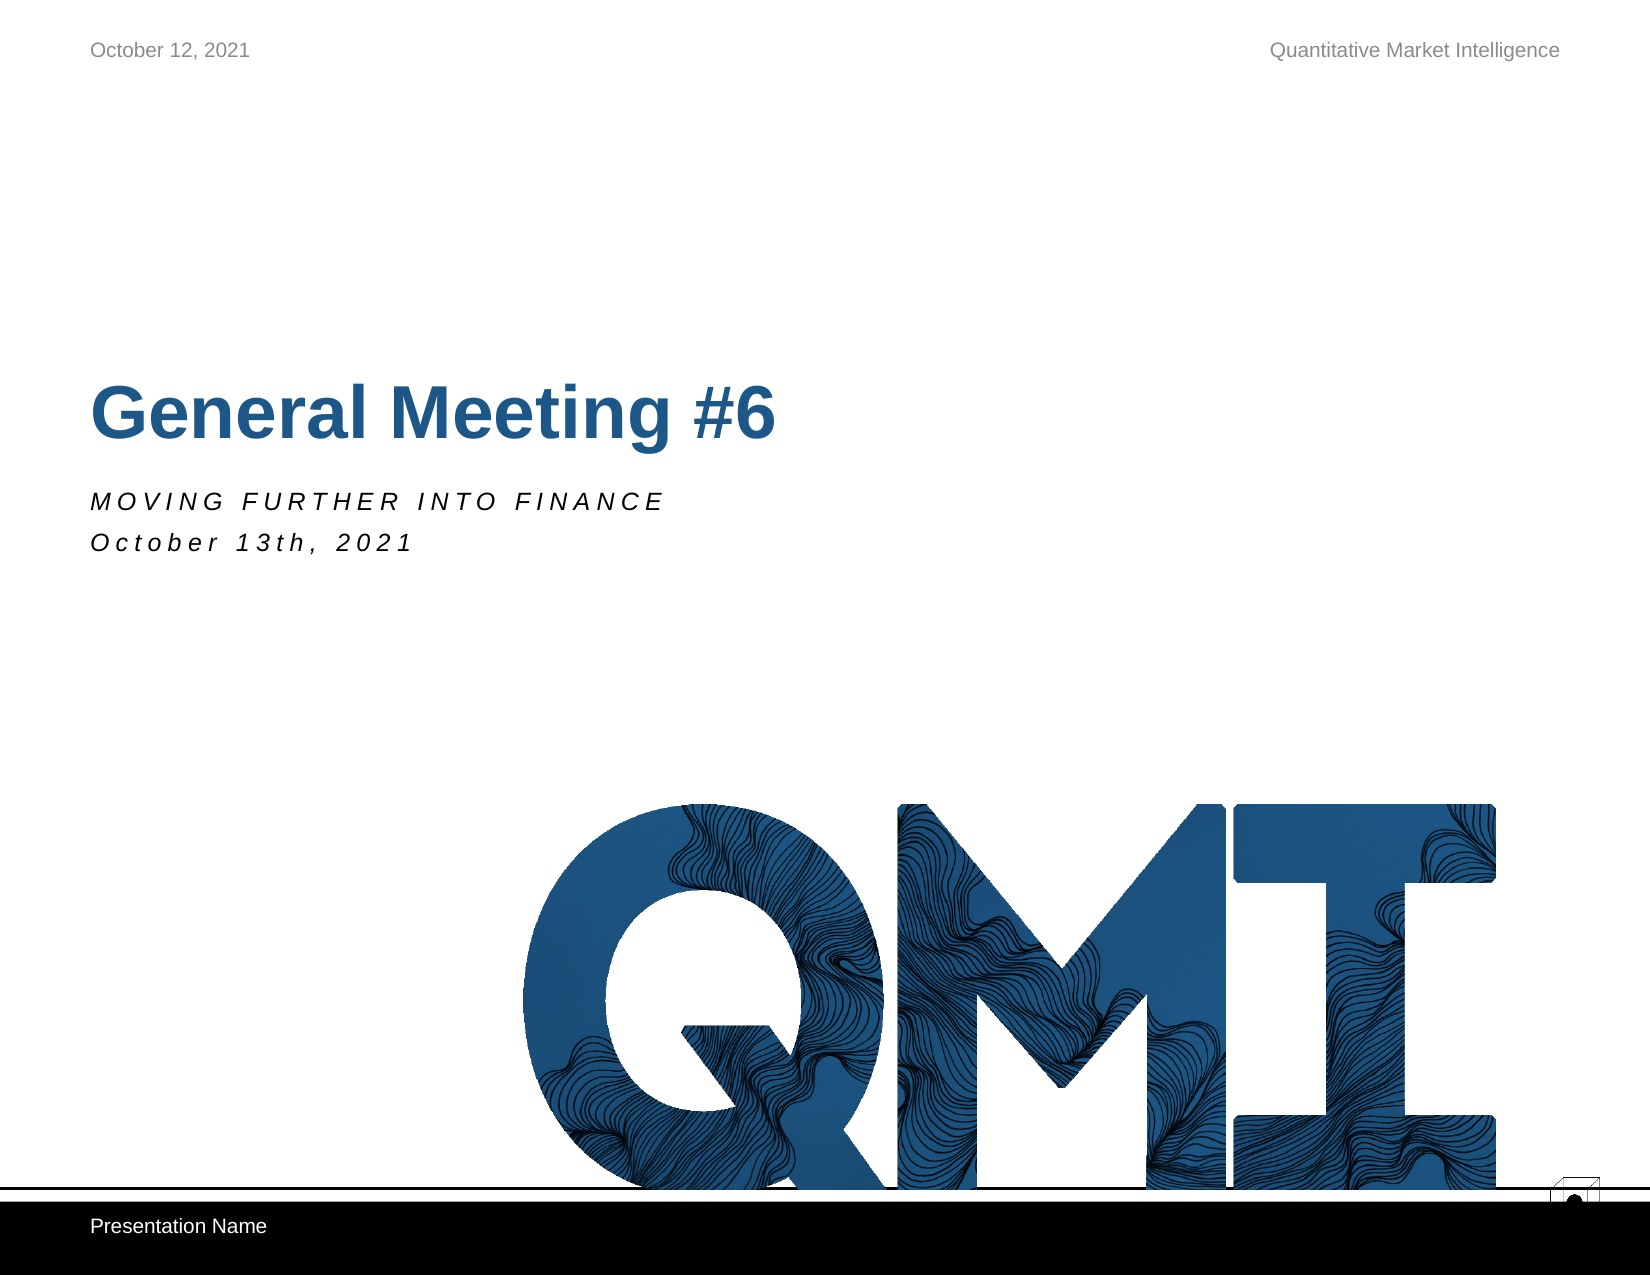

October 12, 2021
# General Meeting #6
MOVING FURTHER INTO FINANCE
October 13th, 2021